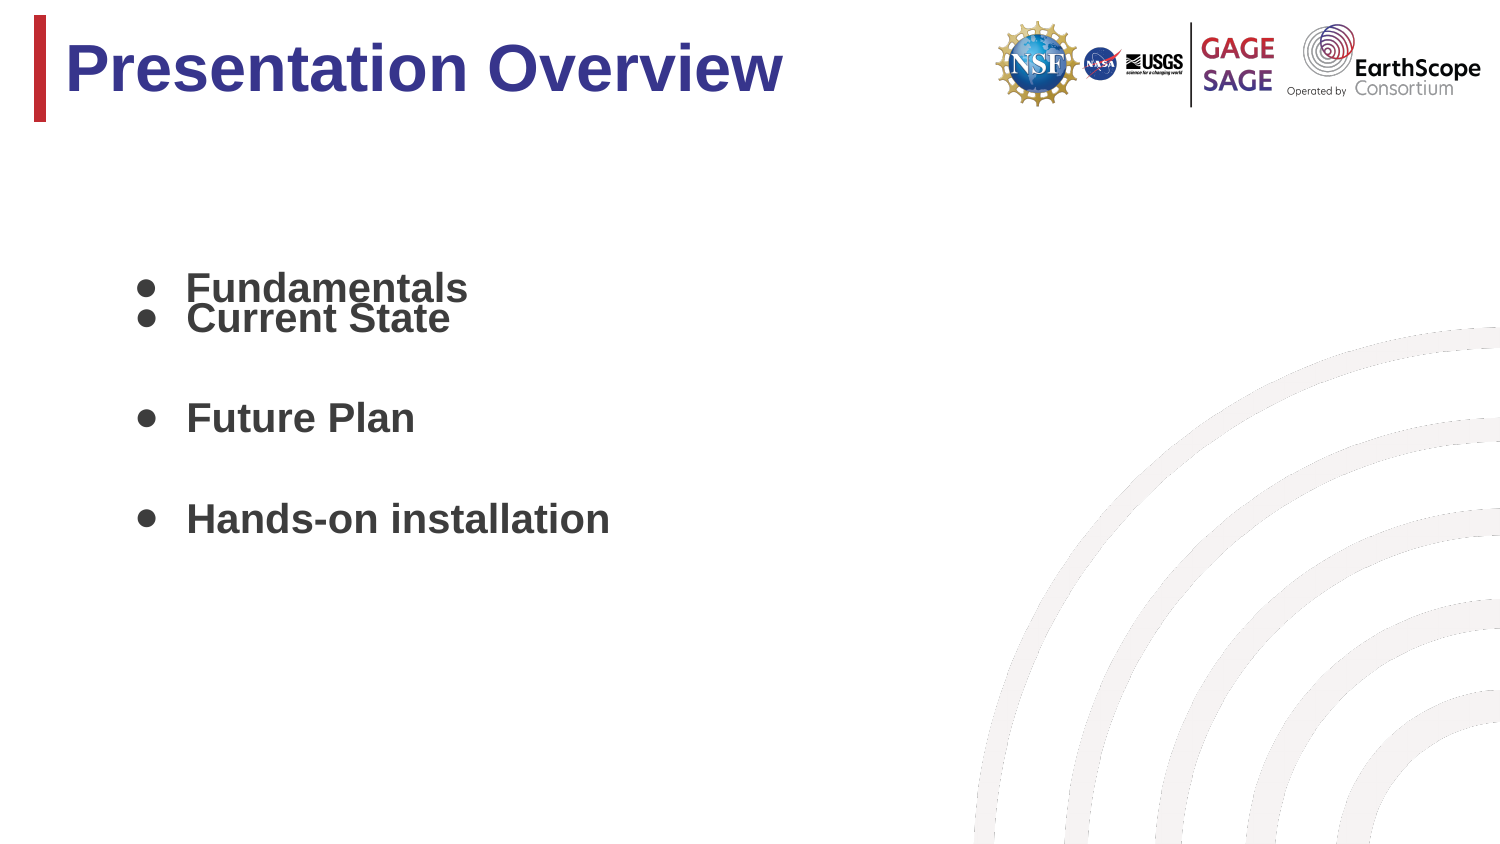

# Presentation Overview

Current State
Future Plan
Hands-on installation

Fundamentals